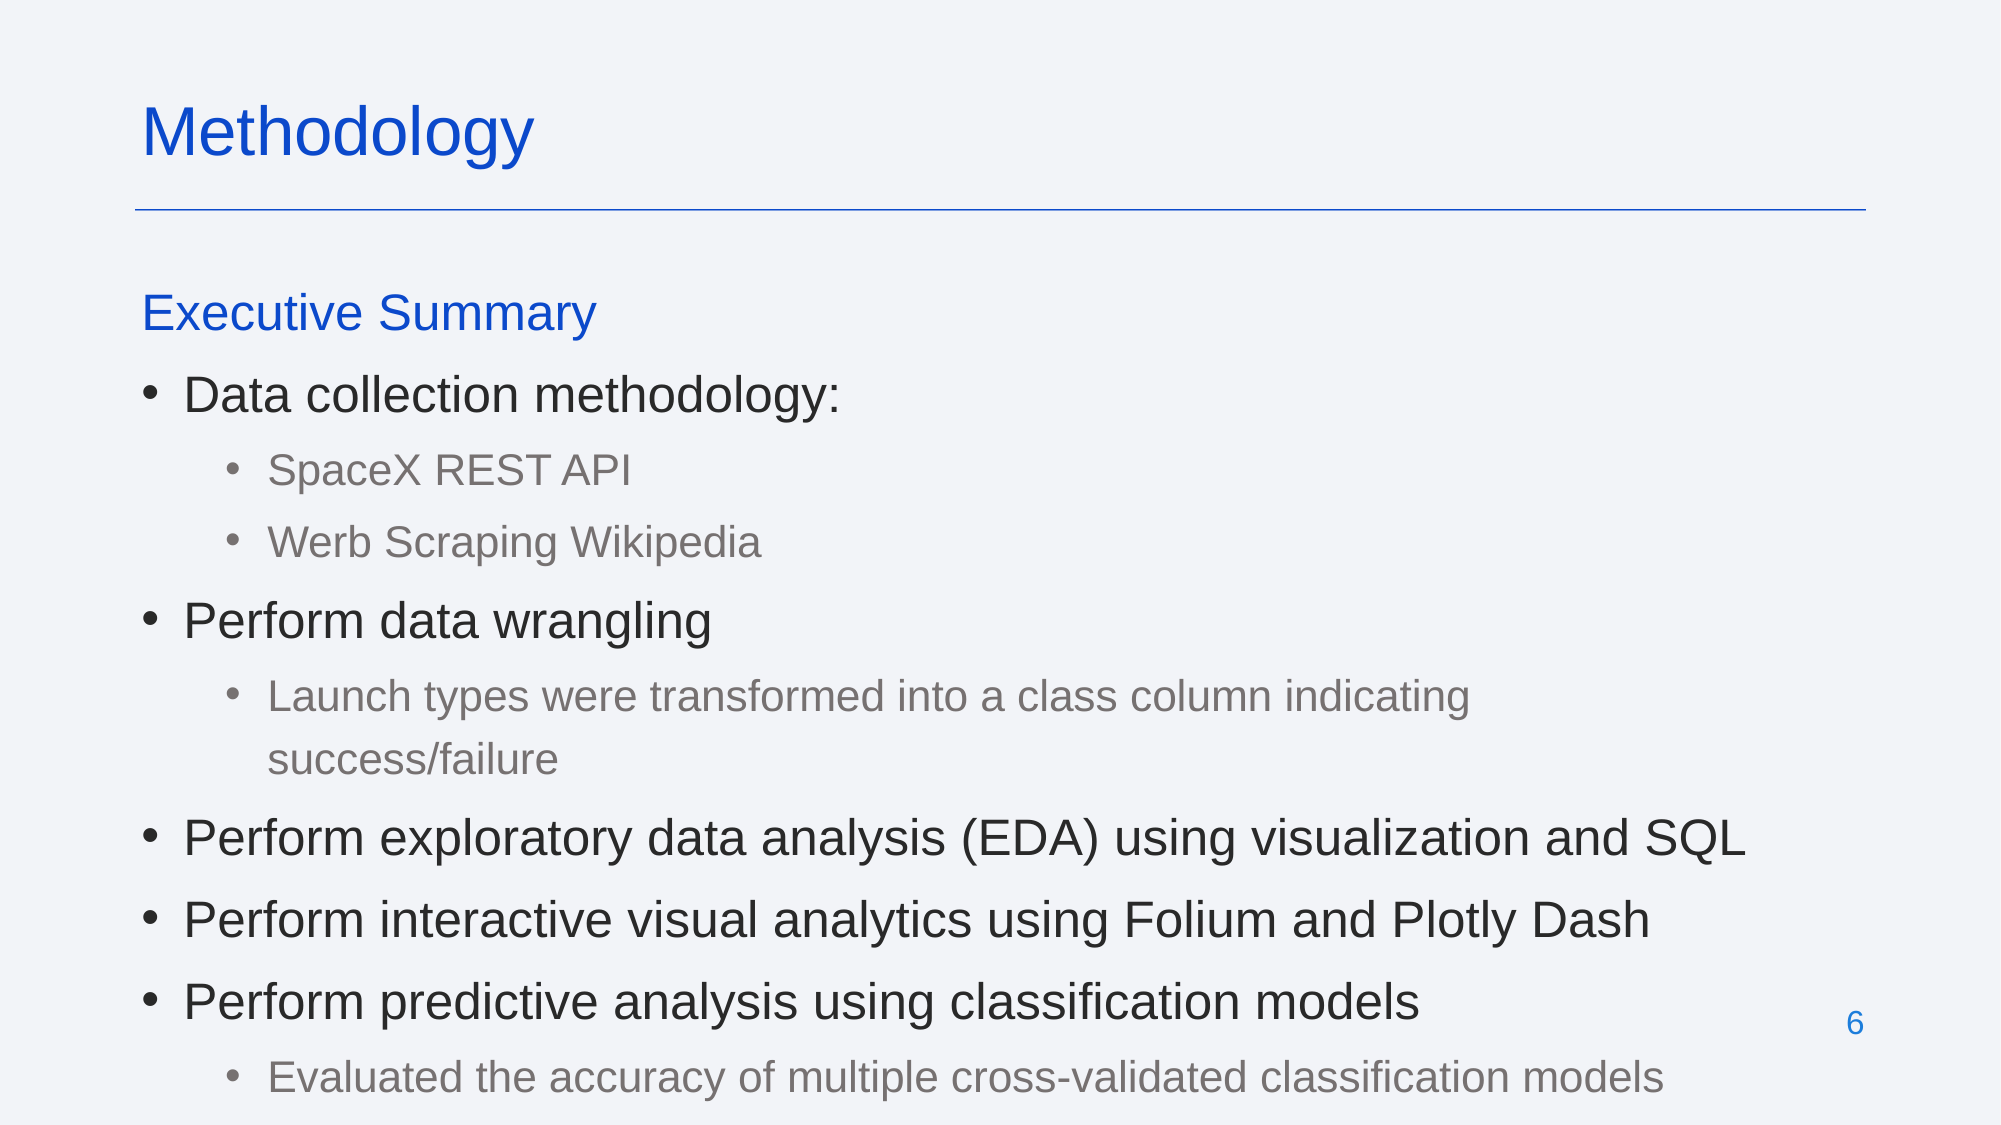

Methodology
Executive Summary
Data collection methodology:
SpaceX REST API
Werb Scraping Wikipedia
Perform data wrangling
Launch types were transformed into a class column indicating success/failure
Perform exploratory data analysis (EDA) using visualization and SQL
Perform interactive visual analytics using Folium and Plotly Dash
Perform predictive analysis using classification models
Evaluated the accuracy of multiple cross-validated classification models

6